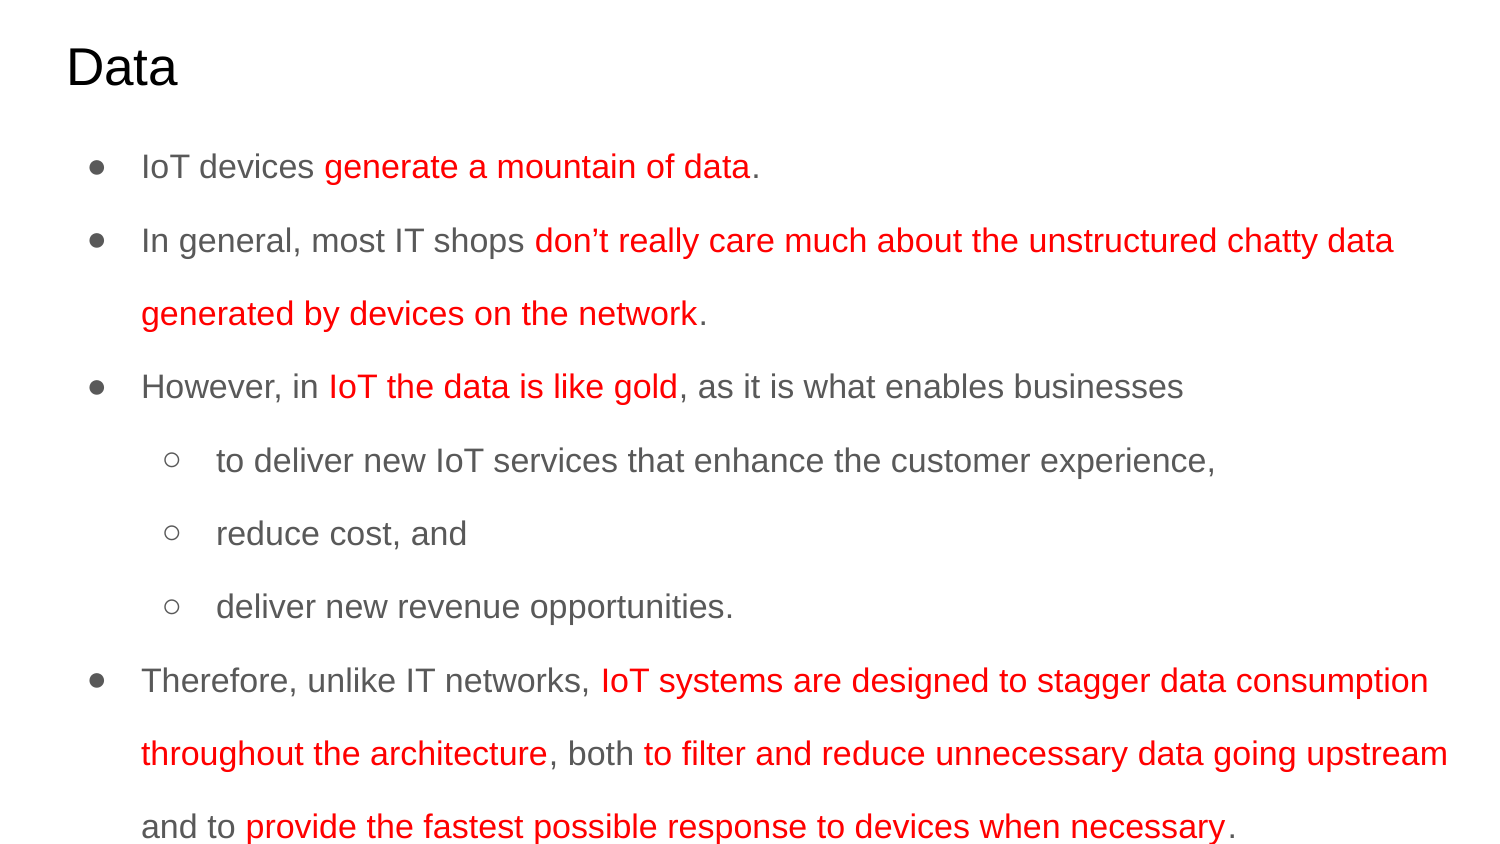

# Data
IoT devices generate a mountain of data.
In general, most IT shops don’t really care much about the unstructured chatty data generated by devices on the network.
However, in IoT the data is like gold, as it is what enables businesses
to deliver new IoT services that enhance the customer experience,
reduce cost, and
deliver new revenue opportunities.
Therefore, unlike IT networks, IoT systems are designed to stagger data consumption throughout the architecture, both to filter and reduce unnecessary data going upstream and to provide the fastest possible response to devices when necessary.